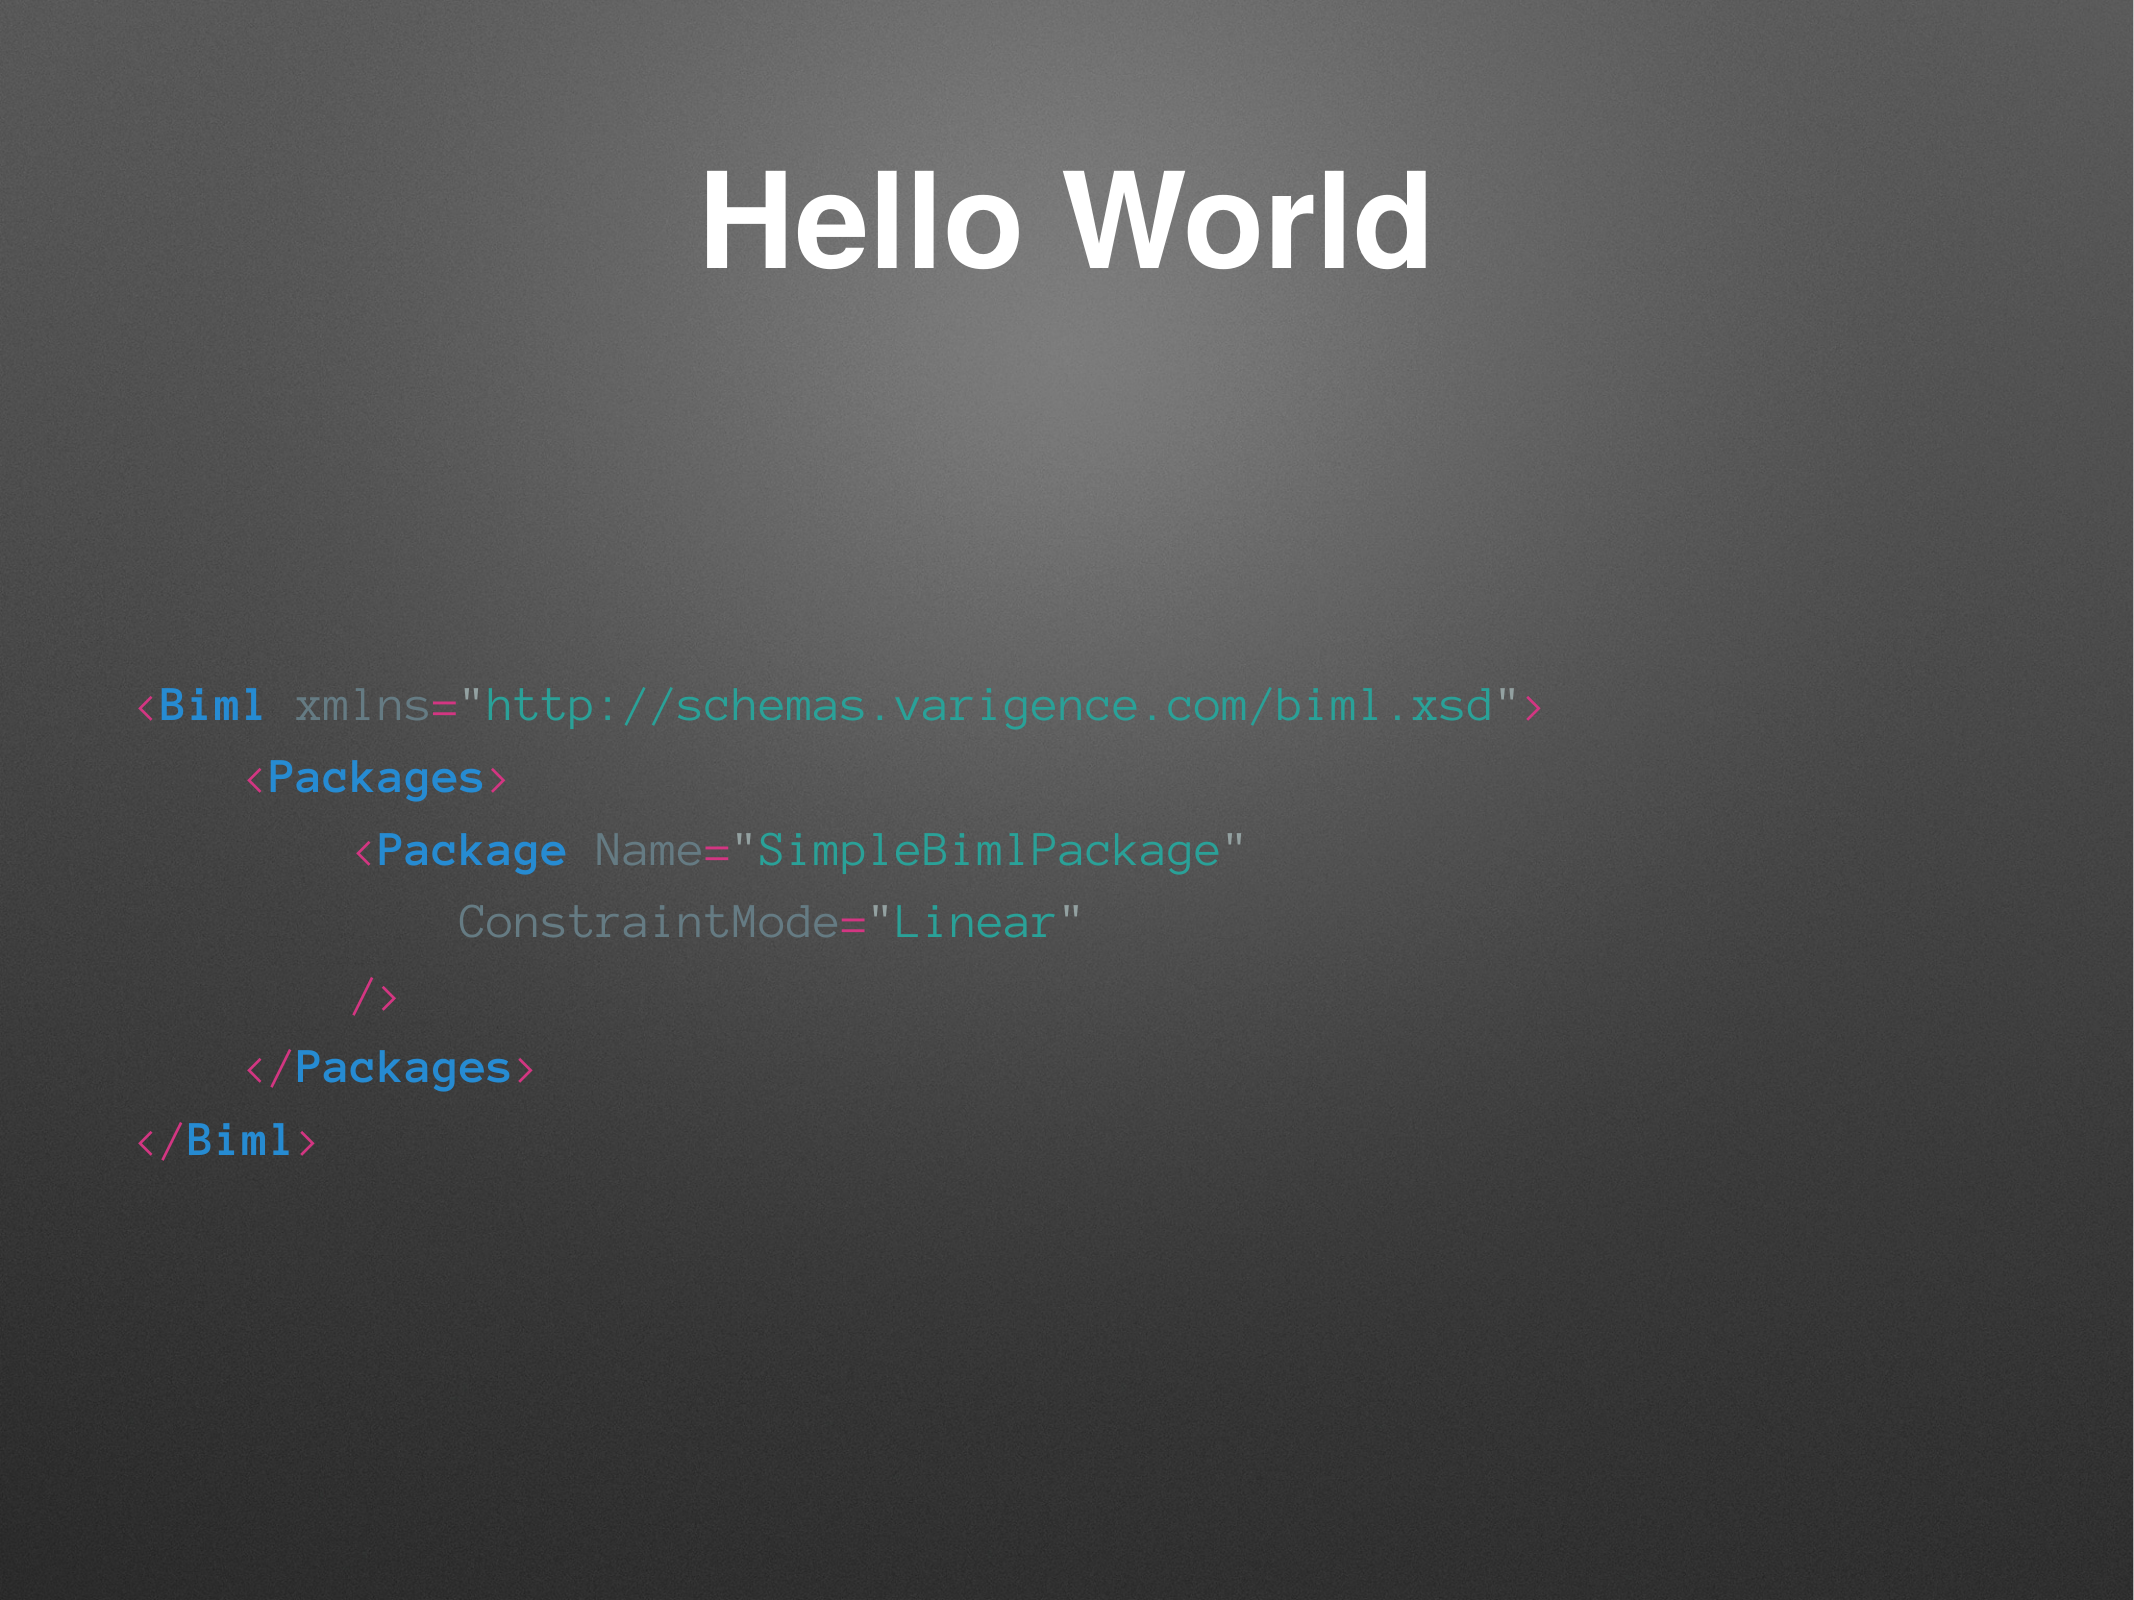

# Hello World
<Biml xmlns="http://schemas.varigence.com/biml.xsd">
    <Packages>
        <Package Name="SimpleBimlPackage"
            ConstraintMode="Linear"
        />
    </Packages>
</Biml>